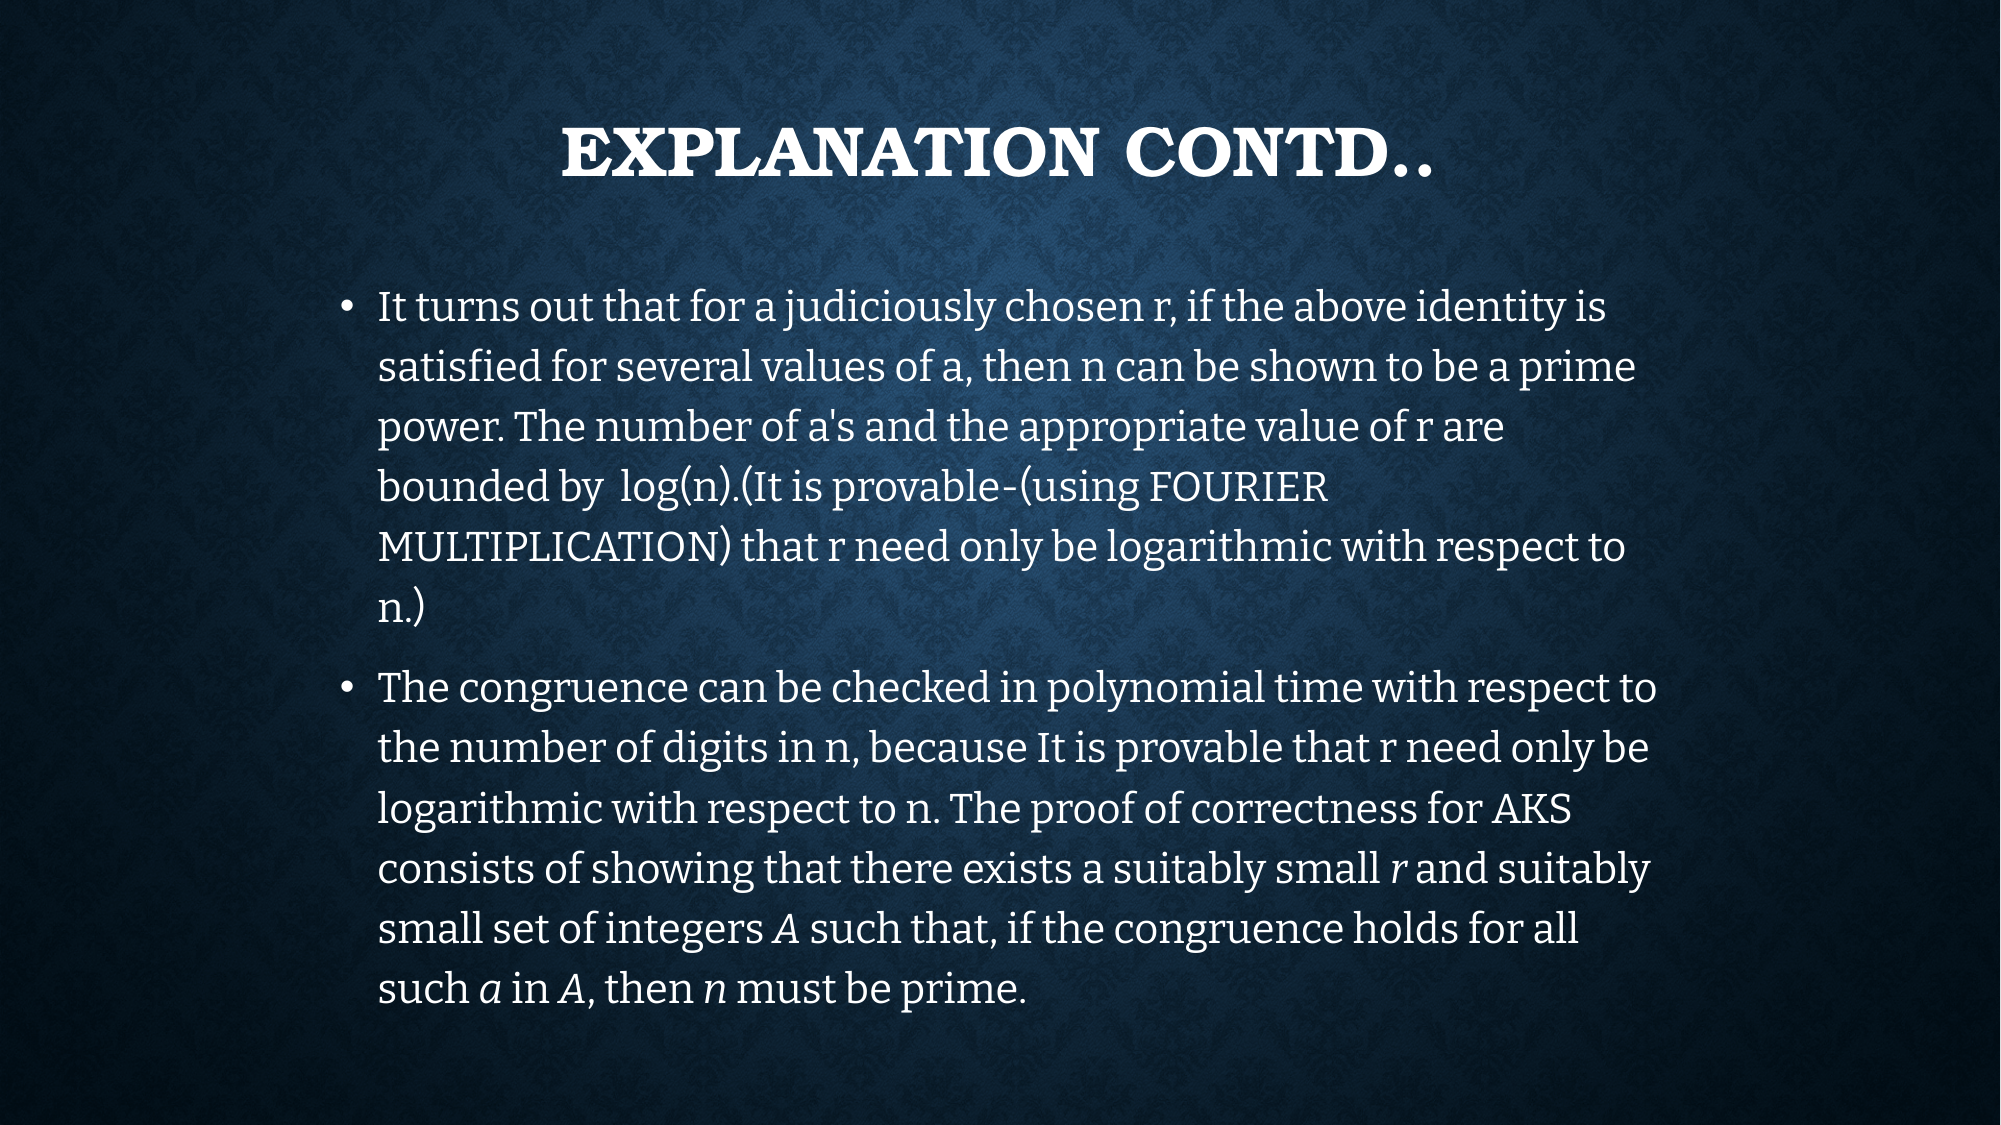

# Explanation Contd..
It turns out that for a judiciously chosen r, if the above identity is satisfied for several values of a, then n can be shown to be a prime power. The number of a's and the appropriate value of r are bounded by  log(n).(It is provable-(using FOURIER MULTIPLICATION) that r need only be logarithmic with respect to n.)
The congruence can be checked in polynomial time with respect to the number of digits in n, because It is provable that r need only be logarithmic with respect to n. The proof of correctness for AKS consists of showing that there exists a suitably small r and suitably small set of integers A such that, if the congruence holds for all such a in A, then n must be prime.